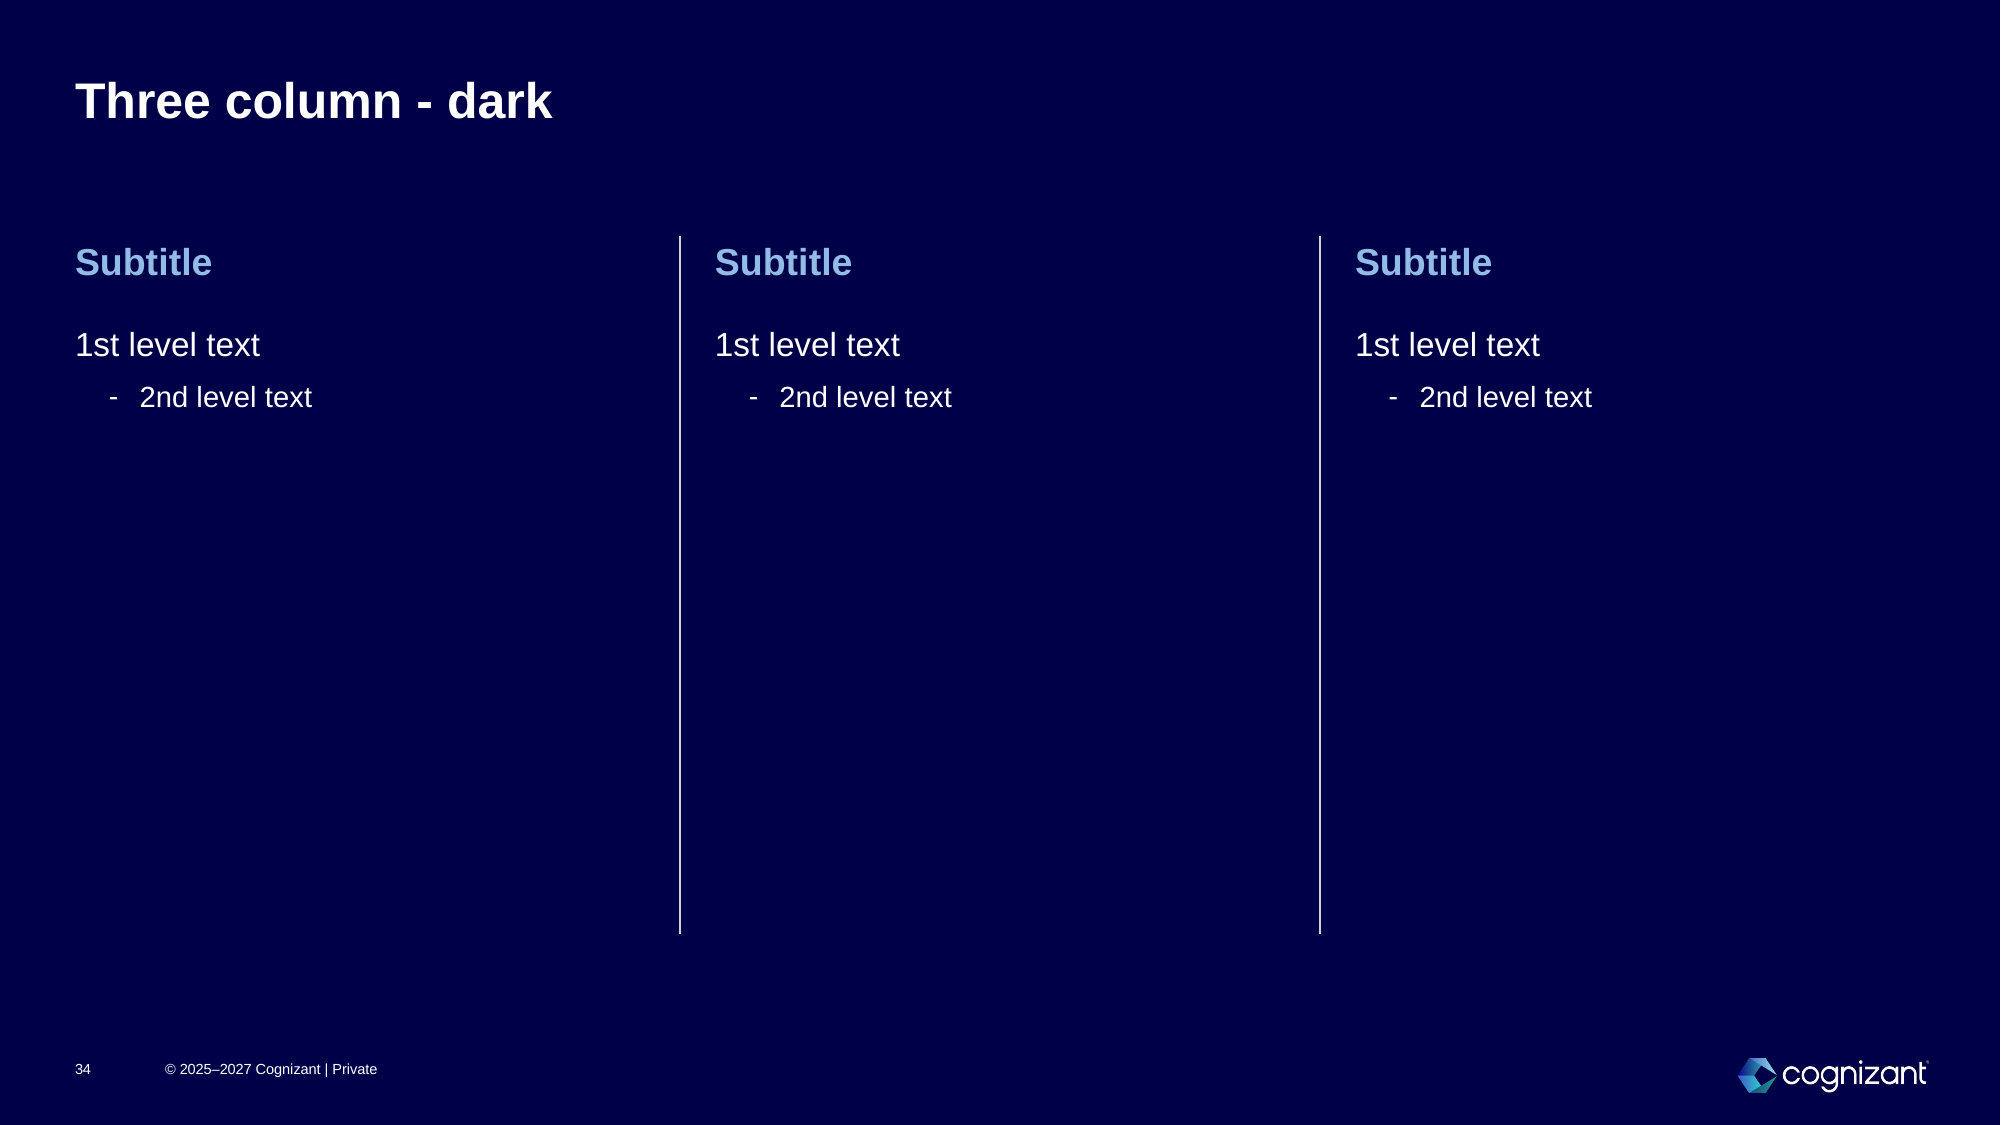

# Three column - dark
Subtitle
Subtitle
Subtitle
1st level text
2nd level text
1st level text
2nd level text
1st level text
2nd level text
34
© 2025–2027 Cognizant | Private